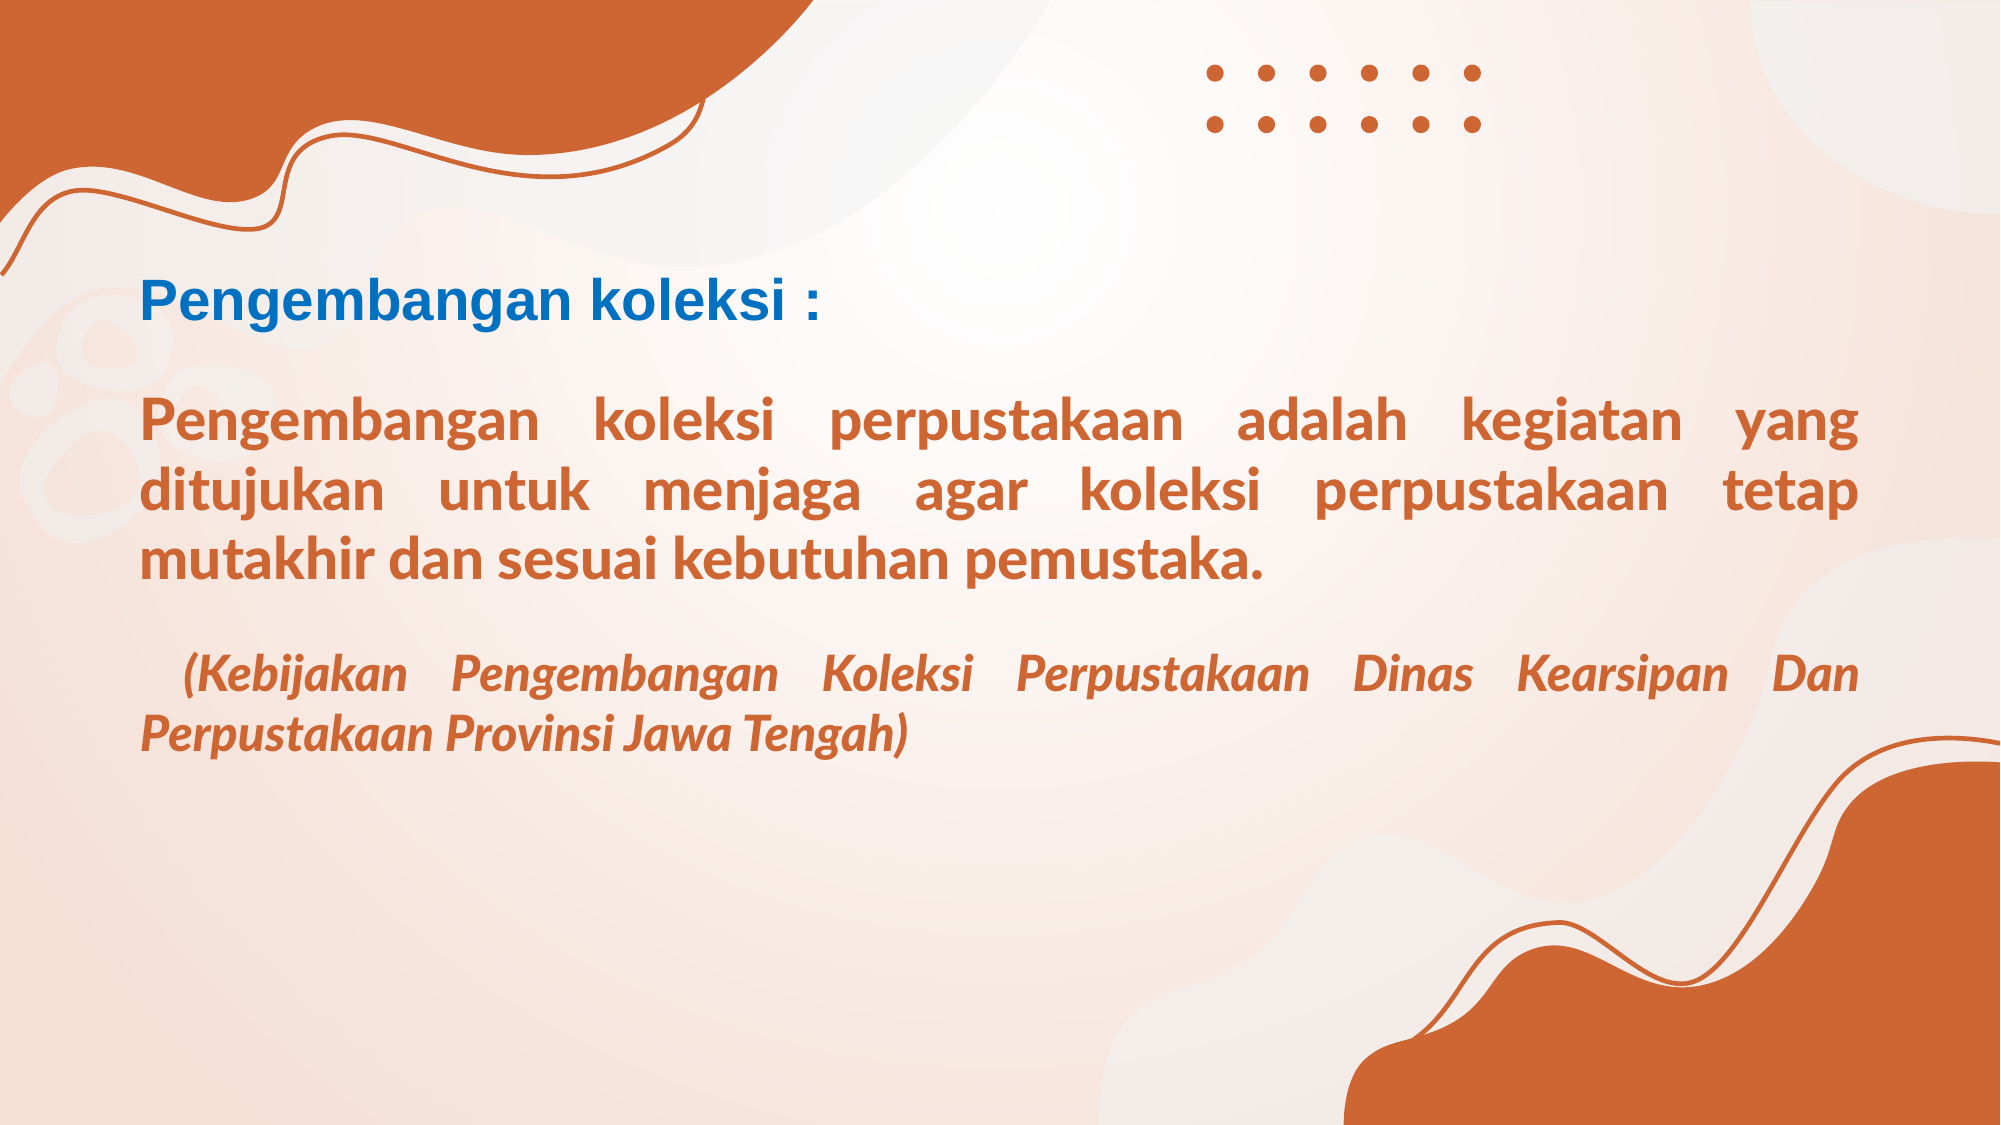

Pengembangan koleksi :
Pengembangan koleksi perpustakaan adalah kegiatan yang ditujukan untuk menjaga agar koleksi perpustakaan tetap mutakhir dan sesuai kebutuhan pemustaka.
 (Kebijakan Pengembangan Koleksi Perpustakaan Dinas Kearsipan Dan Perpustakaan Provinsi Jawa Tengah)